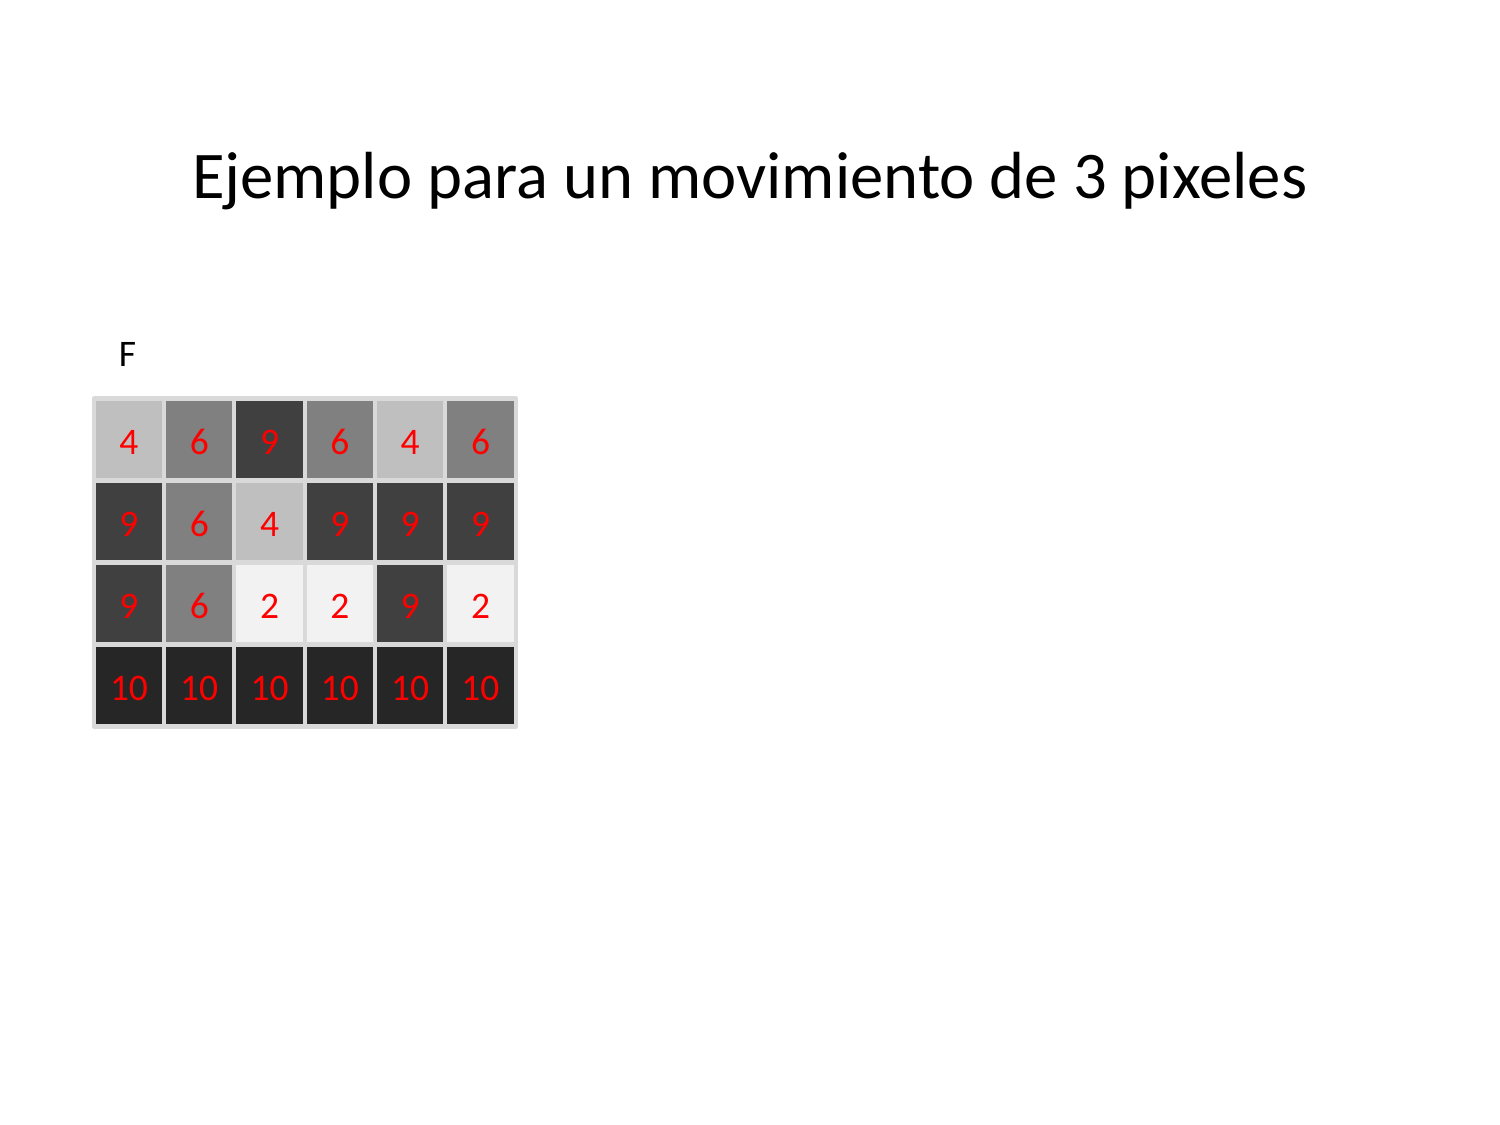

Ejemplo para un movimiento de 3 pixeles
F
4
6
9
6
4
6
9
6
4
9
9
9
9
6
2
2
9
2
10
10
10
10
10
10